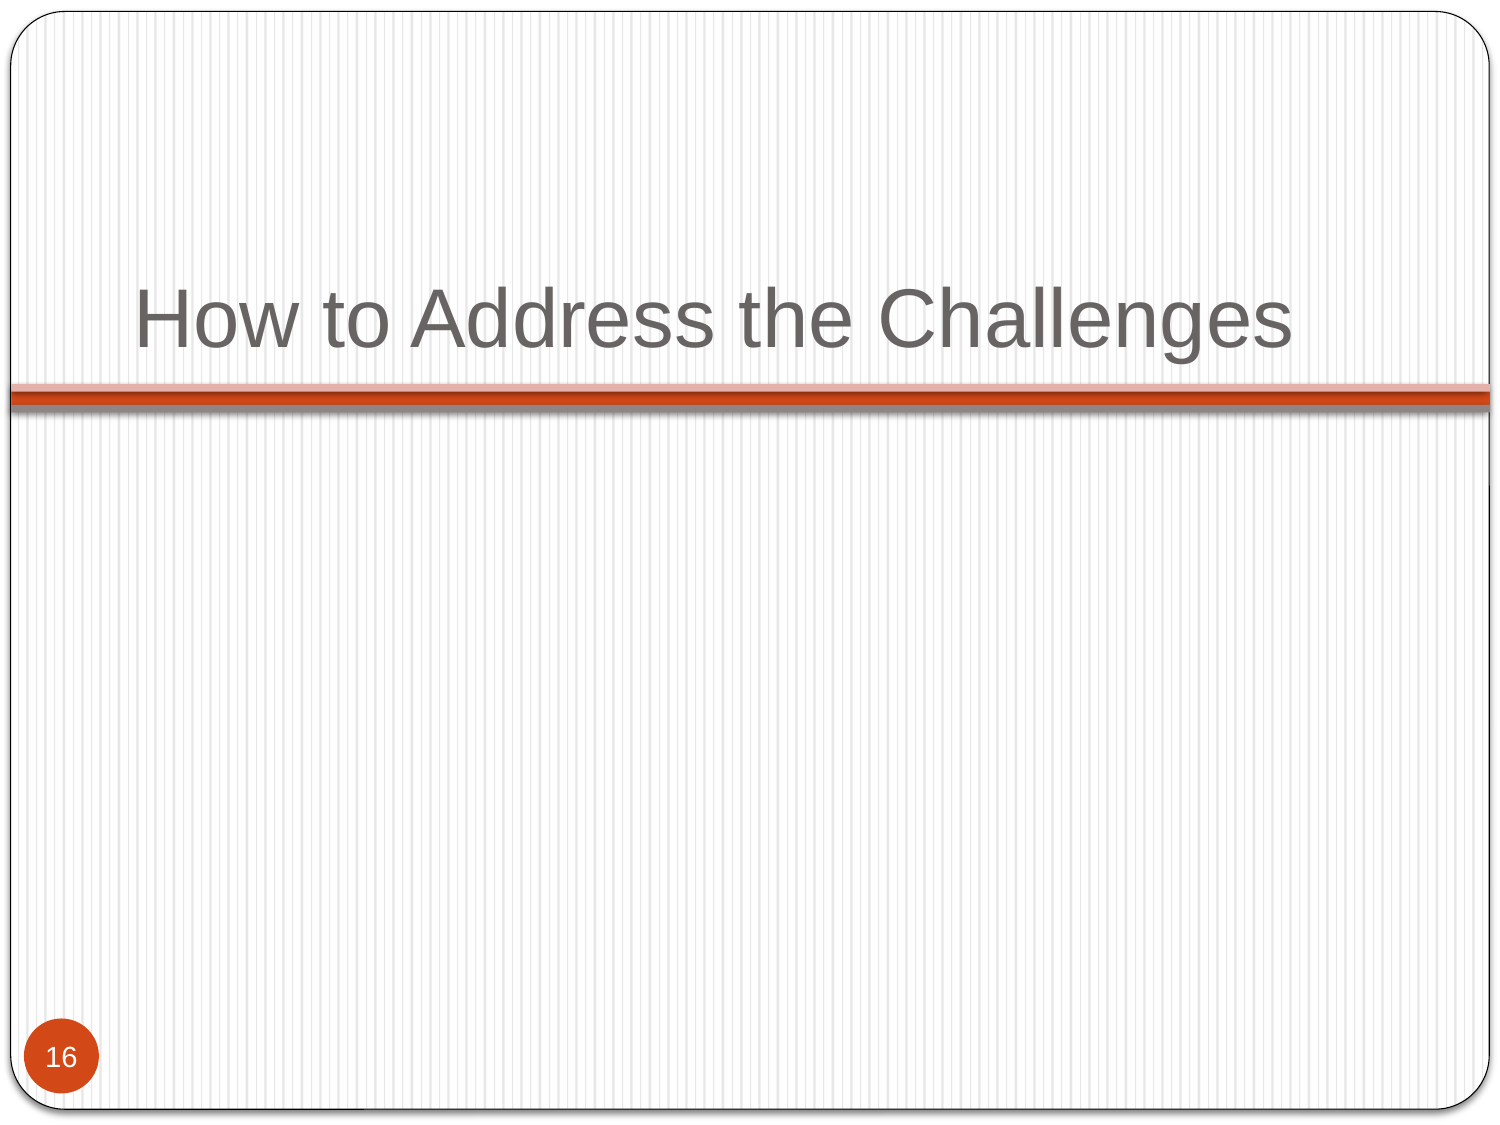

# How to Address the Challenges
16